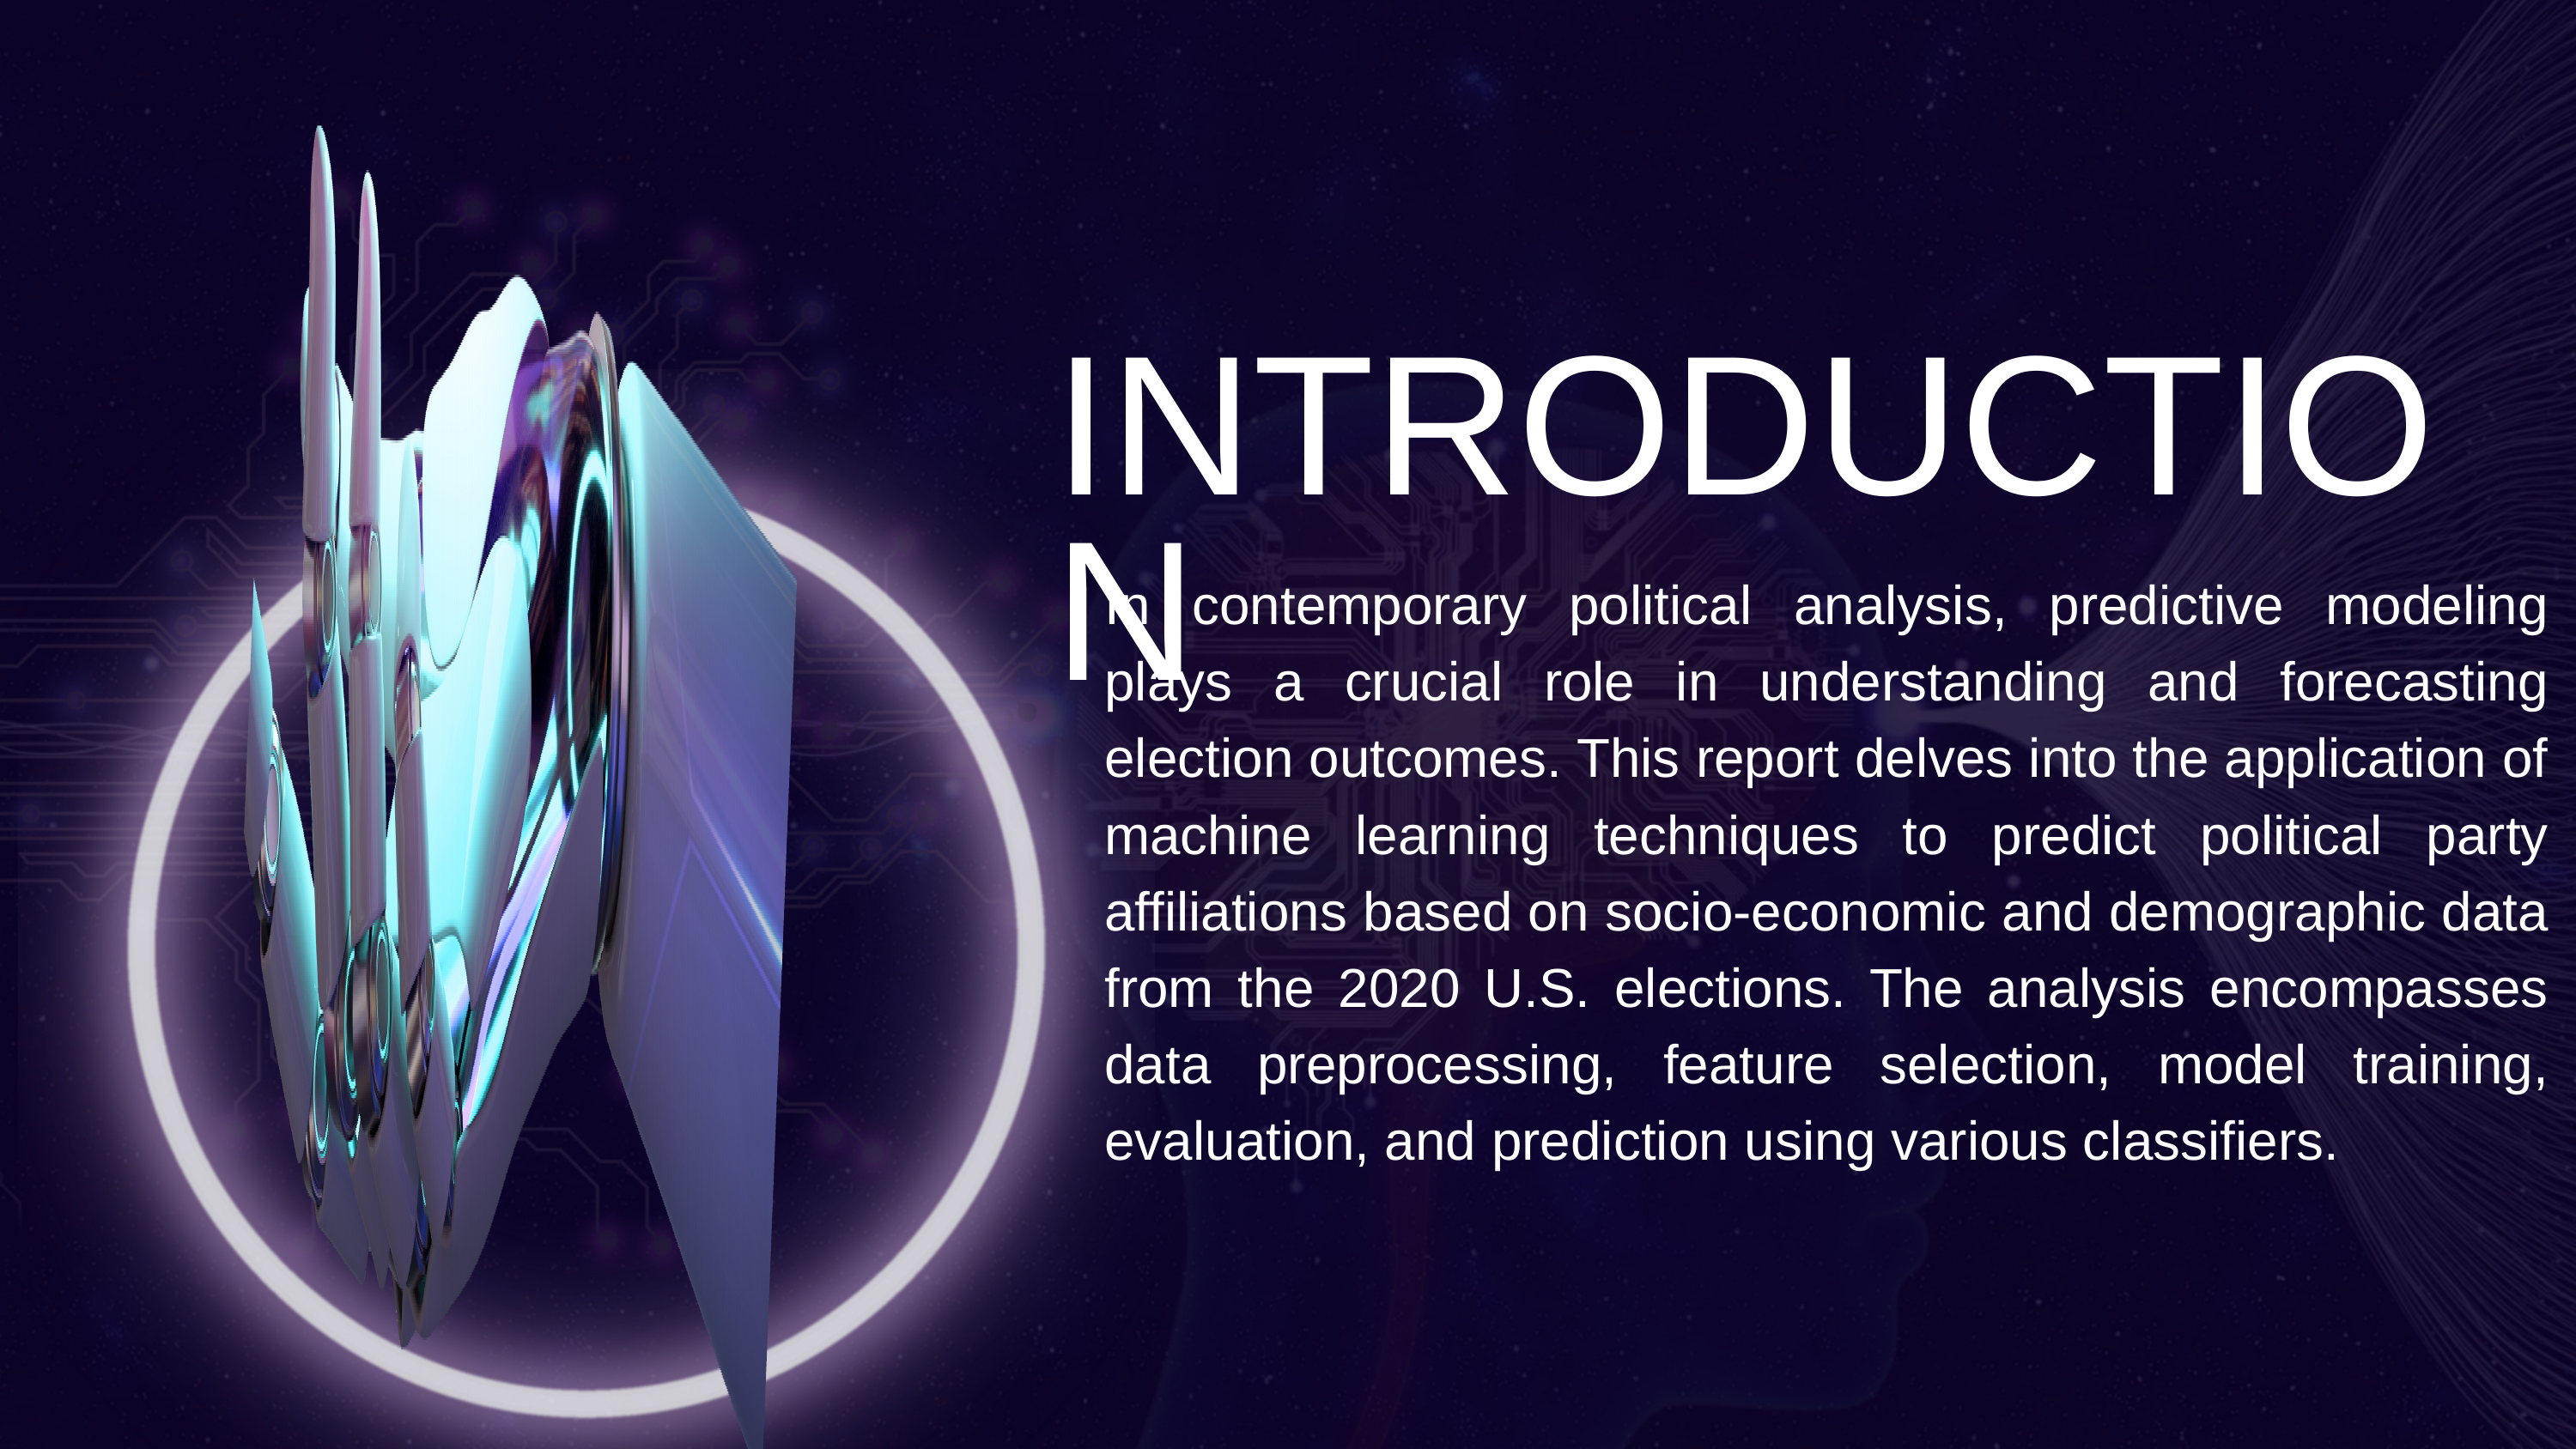

INTRODUCTION

In contemporary political analysis, predictive modeling plays a crucial role in understanding and forecasting election outcomes. This report delves into the application of machine learning techniques to predict political party affiliations based on socio-economic and demographic data from the 2020 U.S. elections. The analysis encompasses data preprocessing, feature selection, model training, evaluation, and prediction using various classifiers.